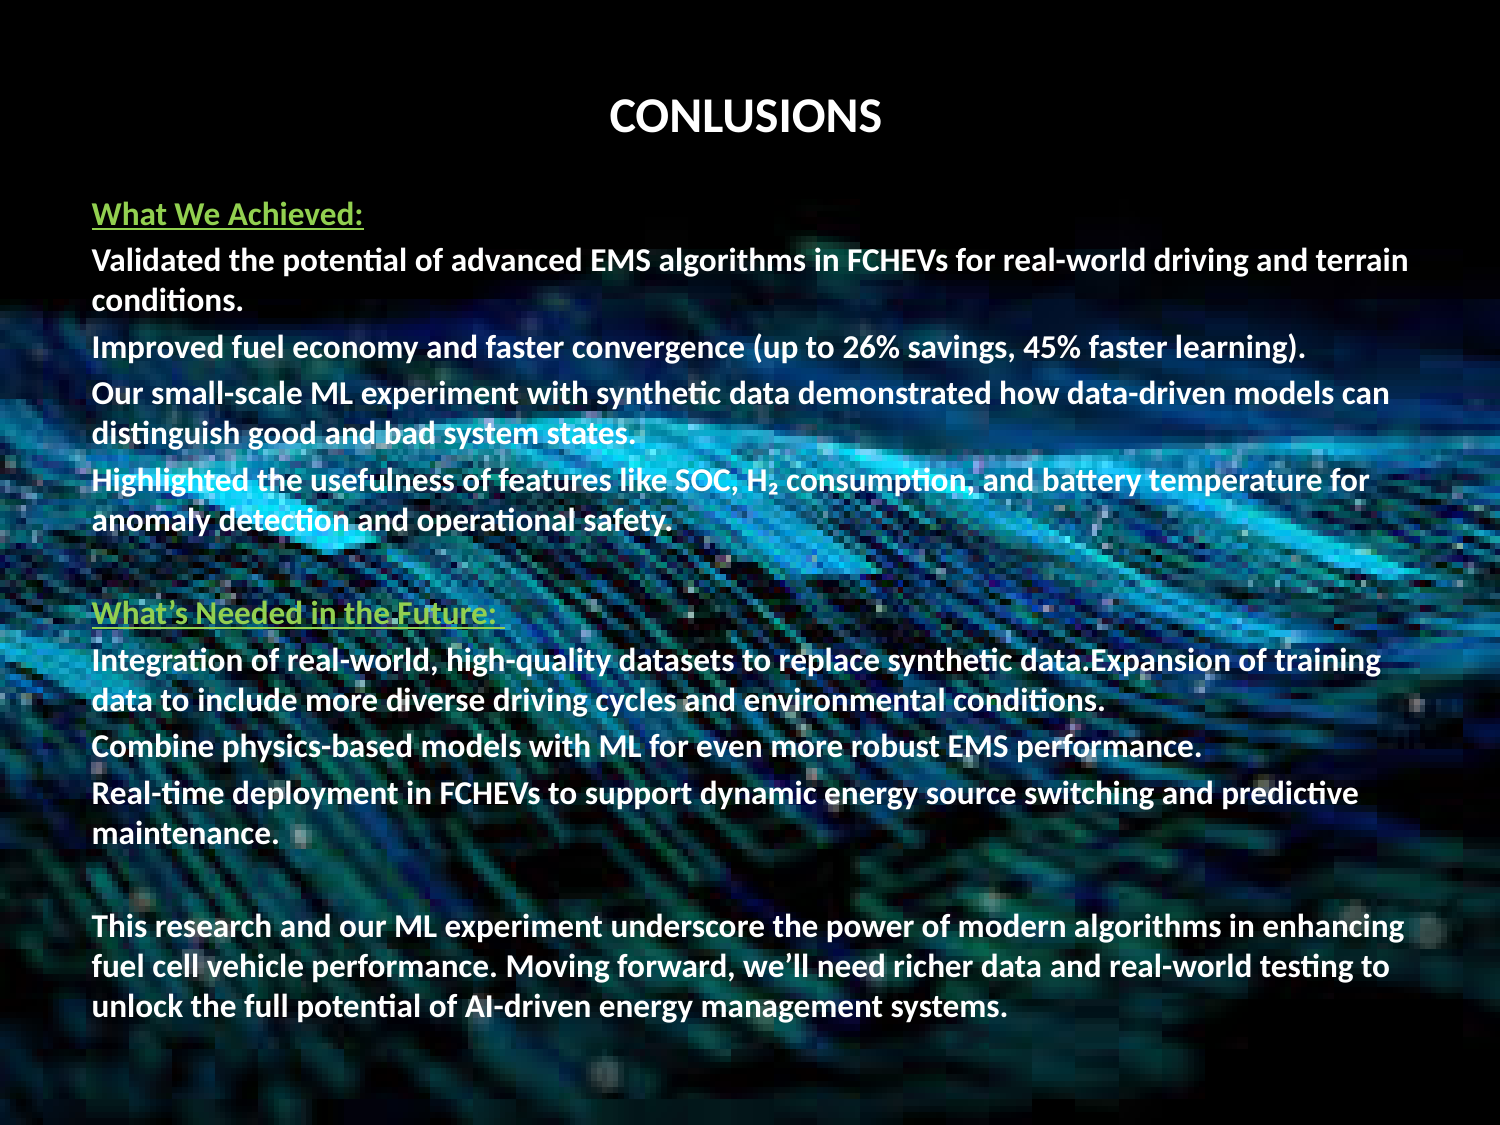

# CONLUSIONS
What We Achieved:
Validated the potential of advanced EMS algorithms in FCHEVs for real-world driving and terrain conditions.
Improved fuel economy and faster convergence (up to 26% savings, 45% faster learning).
Our small-scale ML experiment with synthetic data demonstrated how data-driven models can distinguish good and bad system states.
Highlighted the usefulness of features like SOC, H₂ consumption, and battery temperature for anomaly detection and operational safety.

What’s Needed in the Future:
Integration of real-world, high-quality datasets to replace synthetic data.Expansion of training data to include more diverse driving cycles and environmental conditions.
Combine physics-based models with ML for even more robust EMS performance.
Real-time deployment in FCHEVs to support dynamic energy source switching and predictive maintenance.

This research and our ML experiment underscore the power of modern algorithms in enhancing fuel cell vehicle performance. Moving forward, we’ll need richer data and real-world testing to unlock the full potential of AI-driven energy management systems.